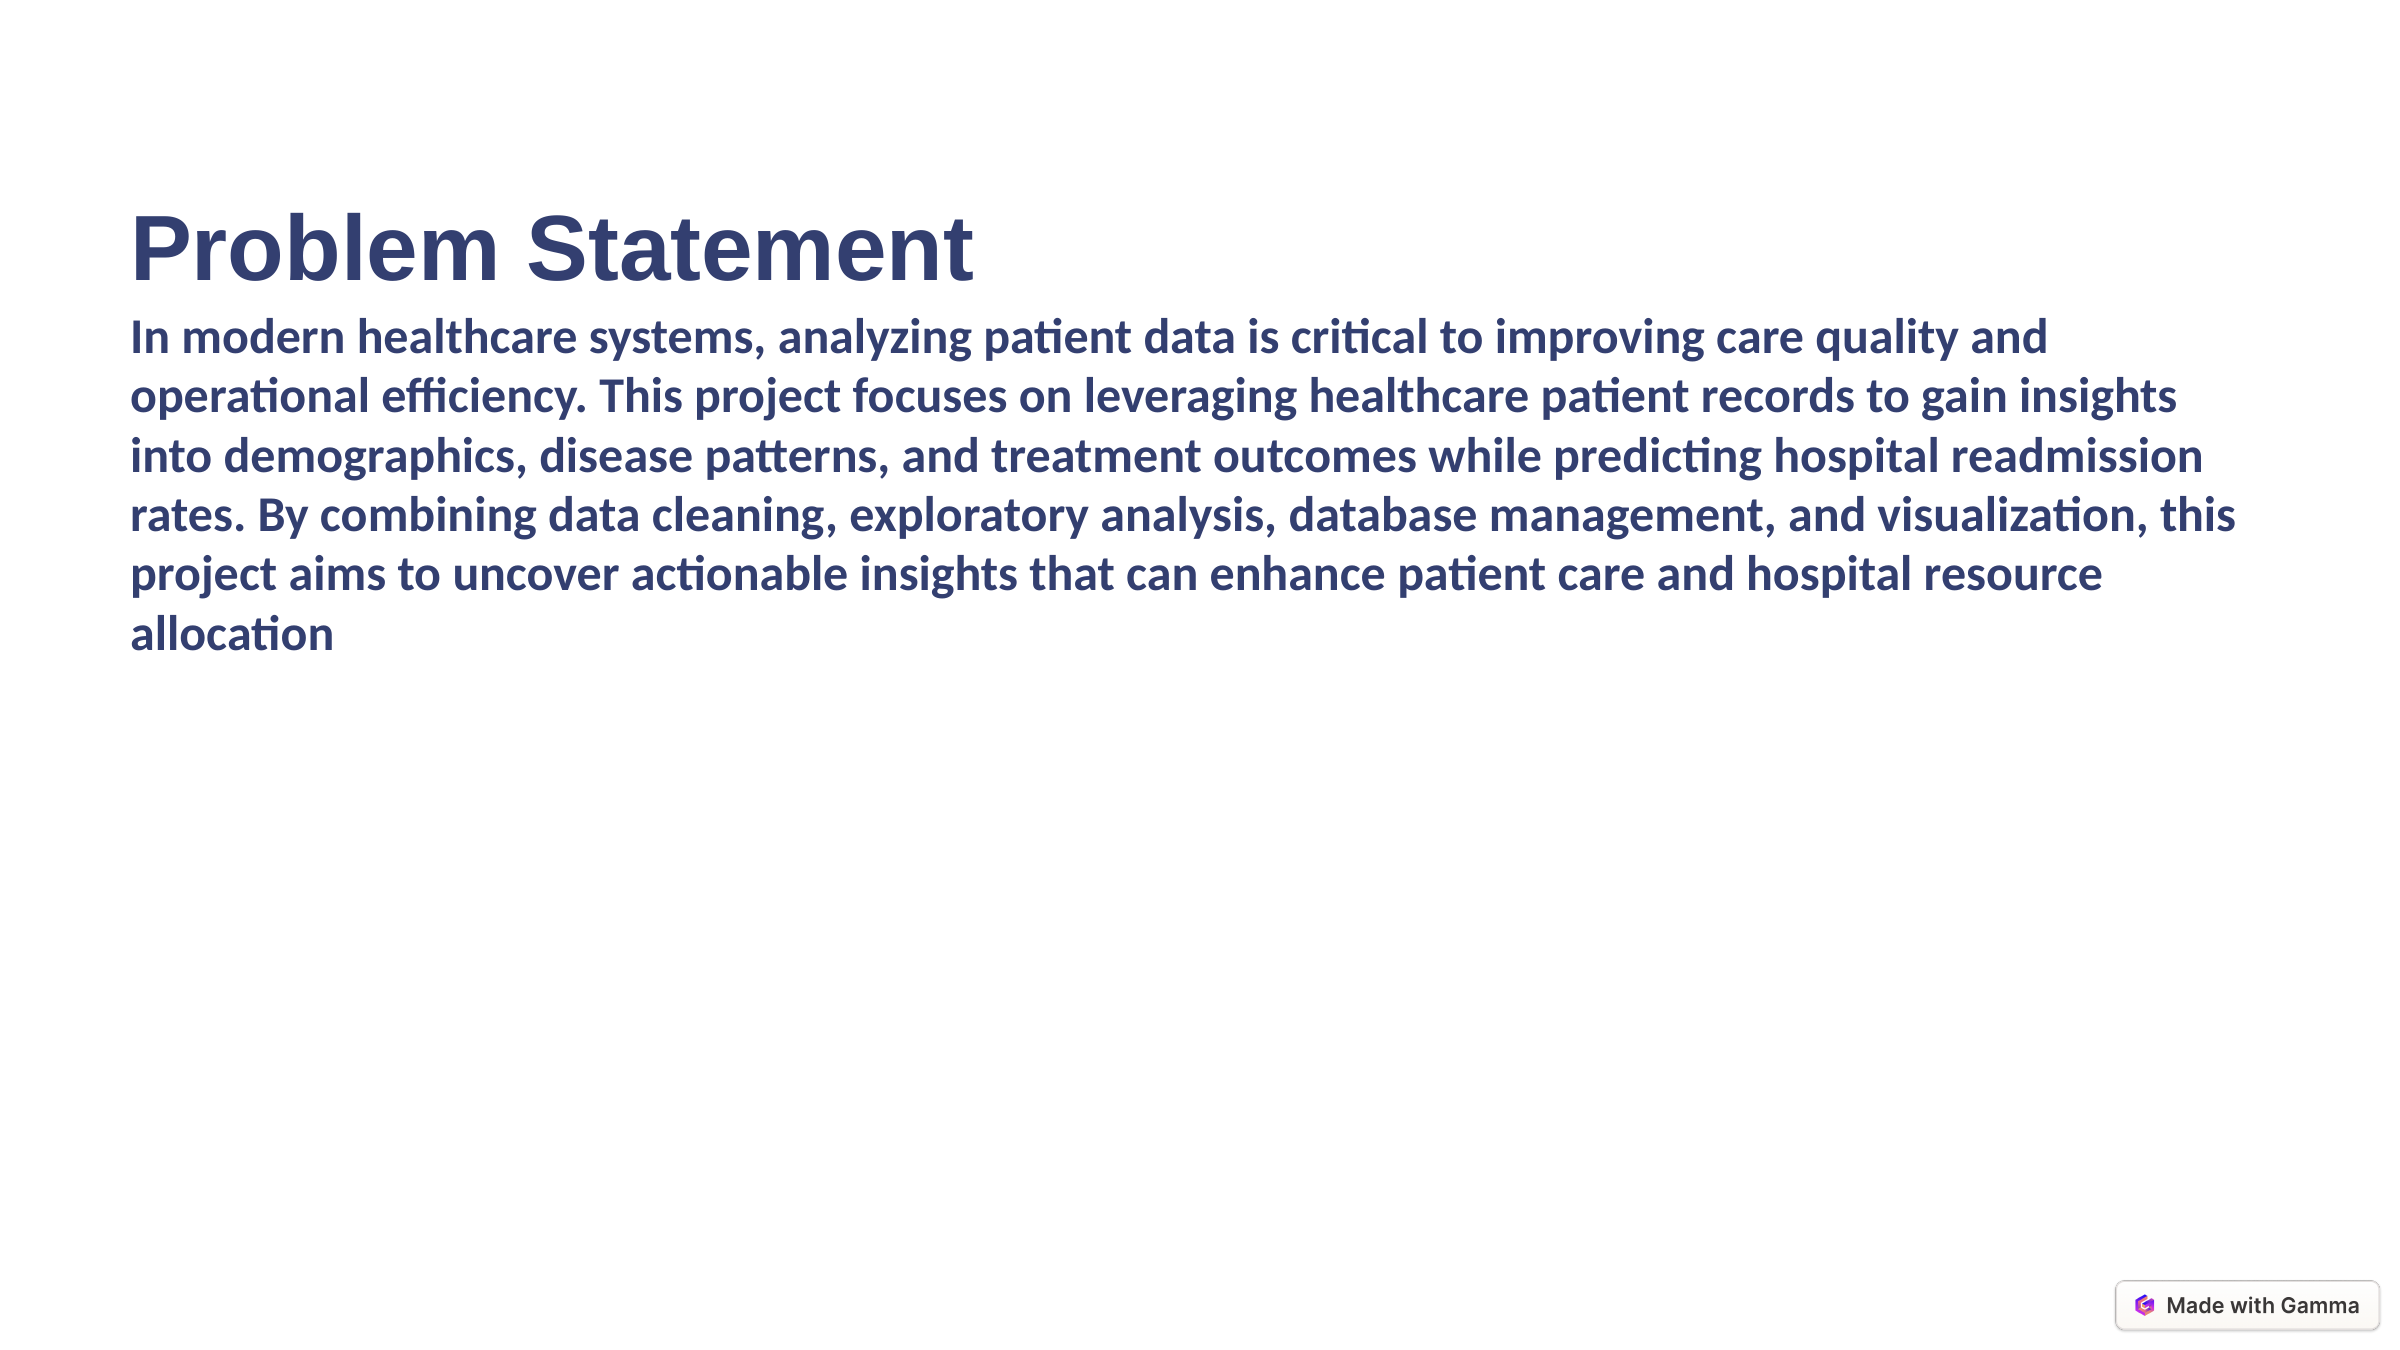

Problem Statement
In modern healthcare systems, analyzing patient data is critical to improving care quality and operational efficiency. This project focuses on leveraging healthcare patient records to gain insights into demographics, disease patterns, and treatment outcomes while predicting hospital readmission rates. By combining data cleaning, exploratory analysis, database management, and visualization, this project aims to uncover actionable insights that can enhance patient care and hospital resource allocation